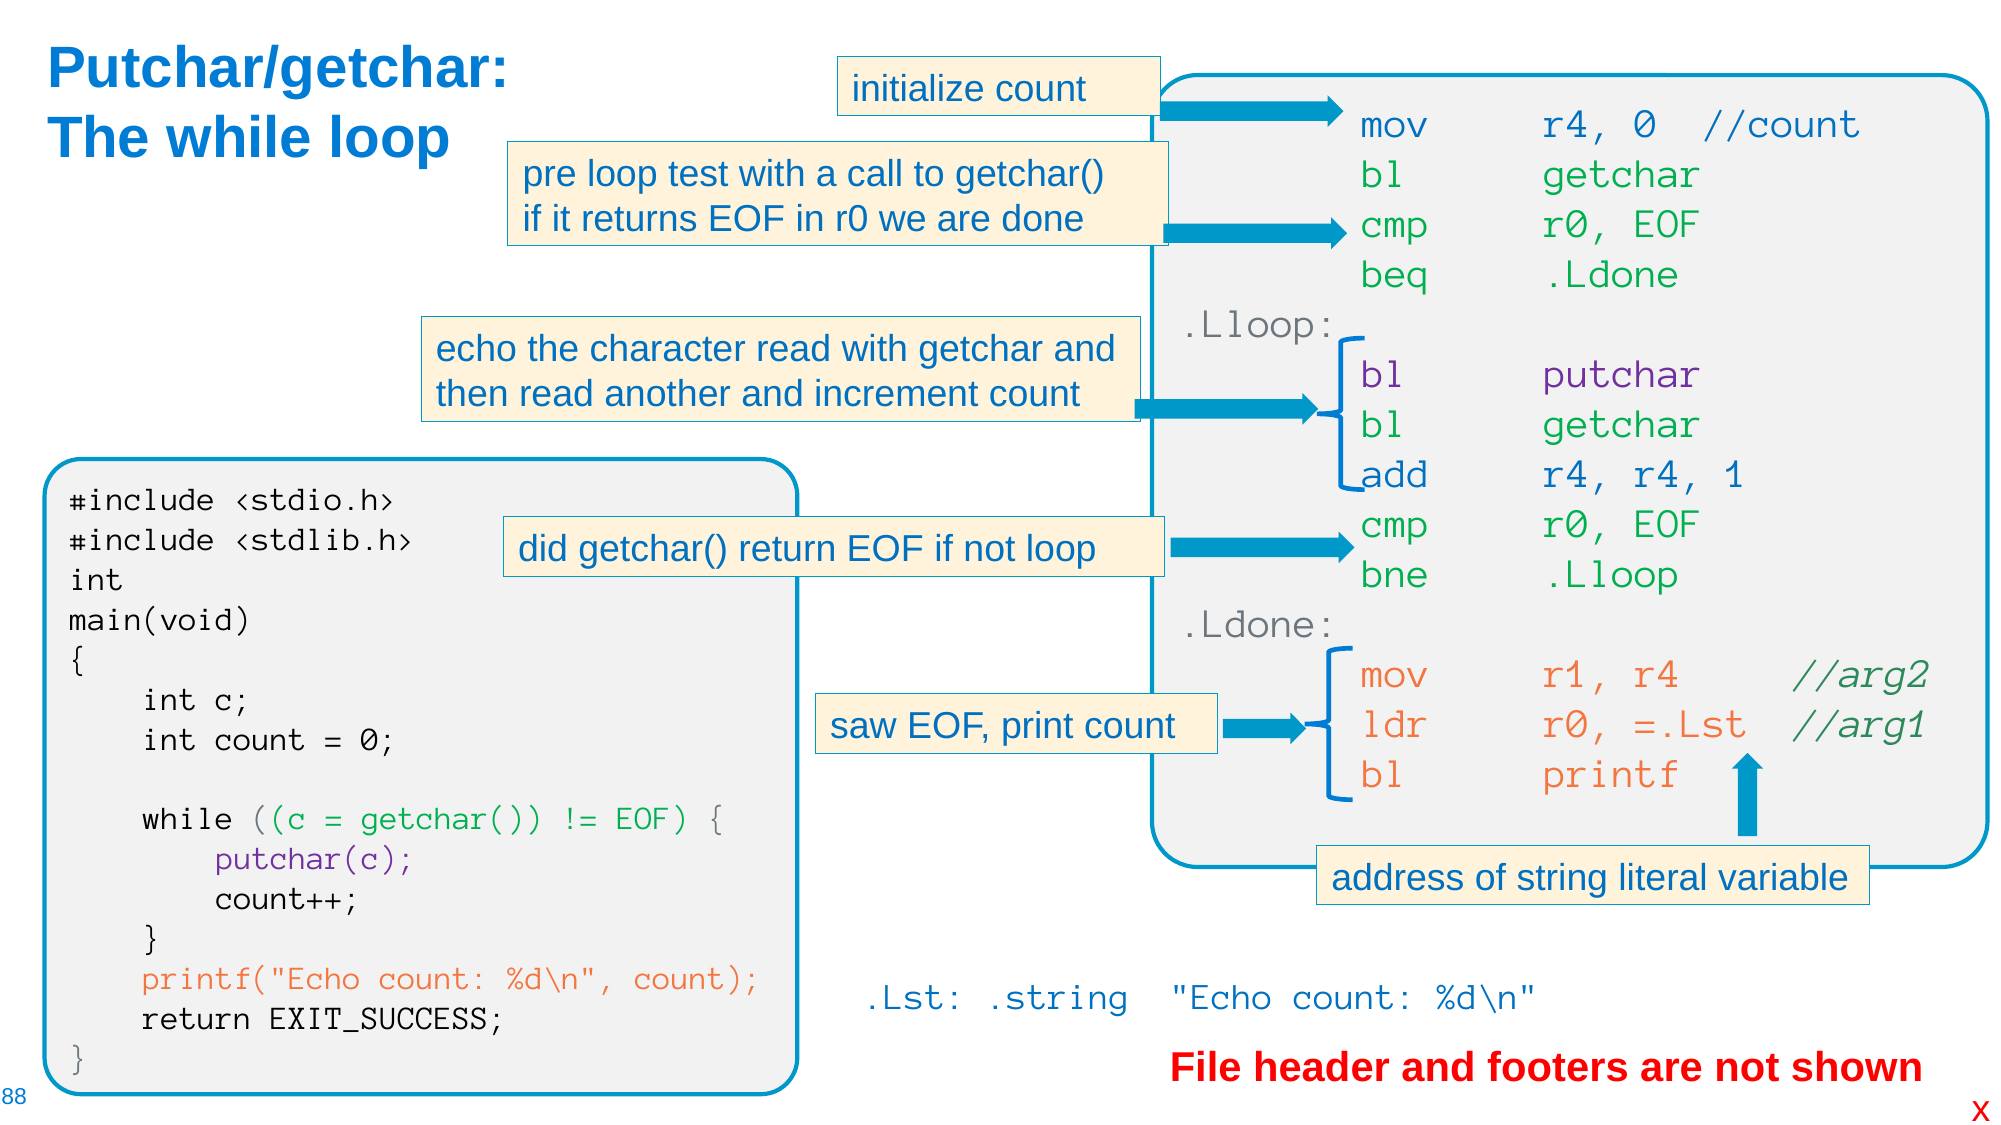

initialize count

# Putchar/getchar: The while loop
        mov     r4, 0  //count
        bl      getchar
        cmp     r0, EOF
        beq     .Ldone
.Lloop:
        bl      putchar
        bl      getchar
        add     r4, r4, 1
        cmp     r0, EOF
        bne     .Lloop
.Ldone:
        mov     r1, r4     //arg2
        ldr     r0, =.Lst  //arg1
        bl      printf

pre loop test with a call to getchar()
if it returns EOF in r0 we are done

echo the character read with getchar and then read another and increment count

#include <stdio.h>
#include <stdlib.h>
int
main(void)
{
    int c;
    int count = 0;

    while ((c = getchar()) != EOF) {
        putchar(c);
        count++;
    }
    printf("Echo count: %d\n", count);
    return EXIT_SUCCESS;
}
did getchar() return EOF if not loop

saw EOF, print count

address of string literal variable
.Lst: .string  "Echo count: %d\n"
File header and footers are not shown
x